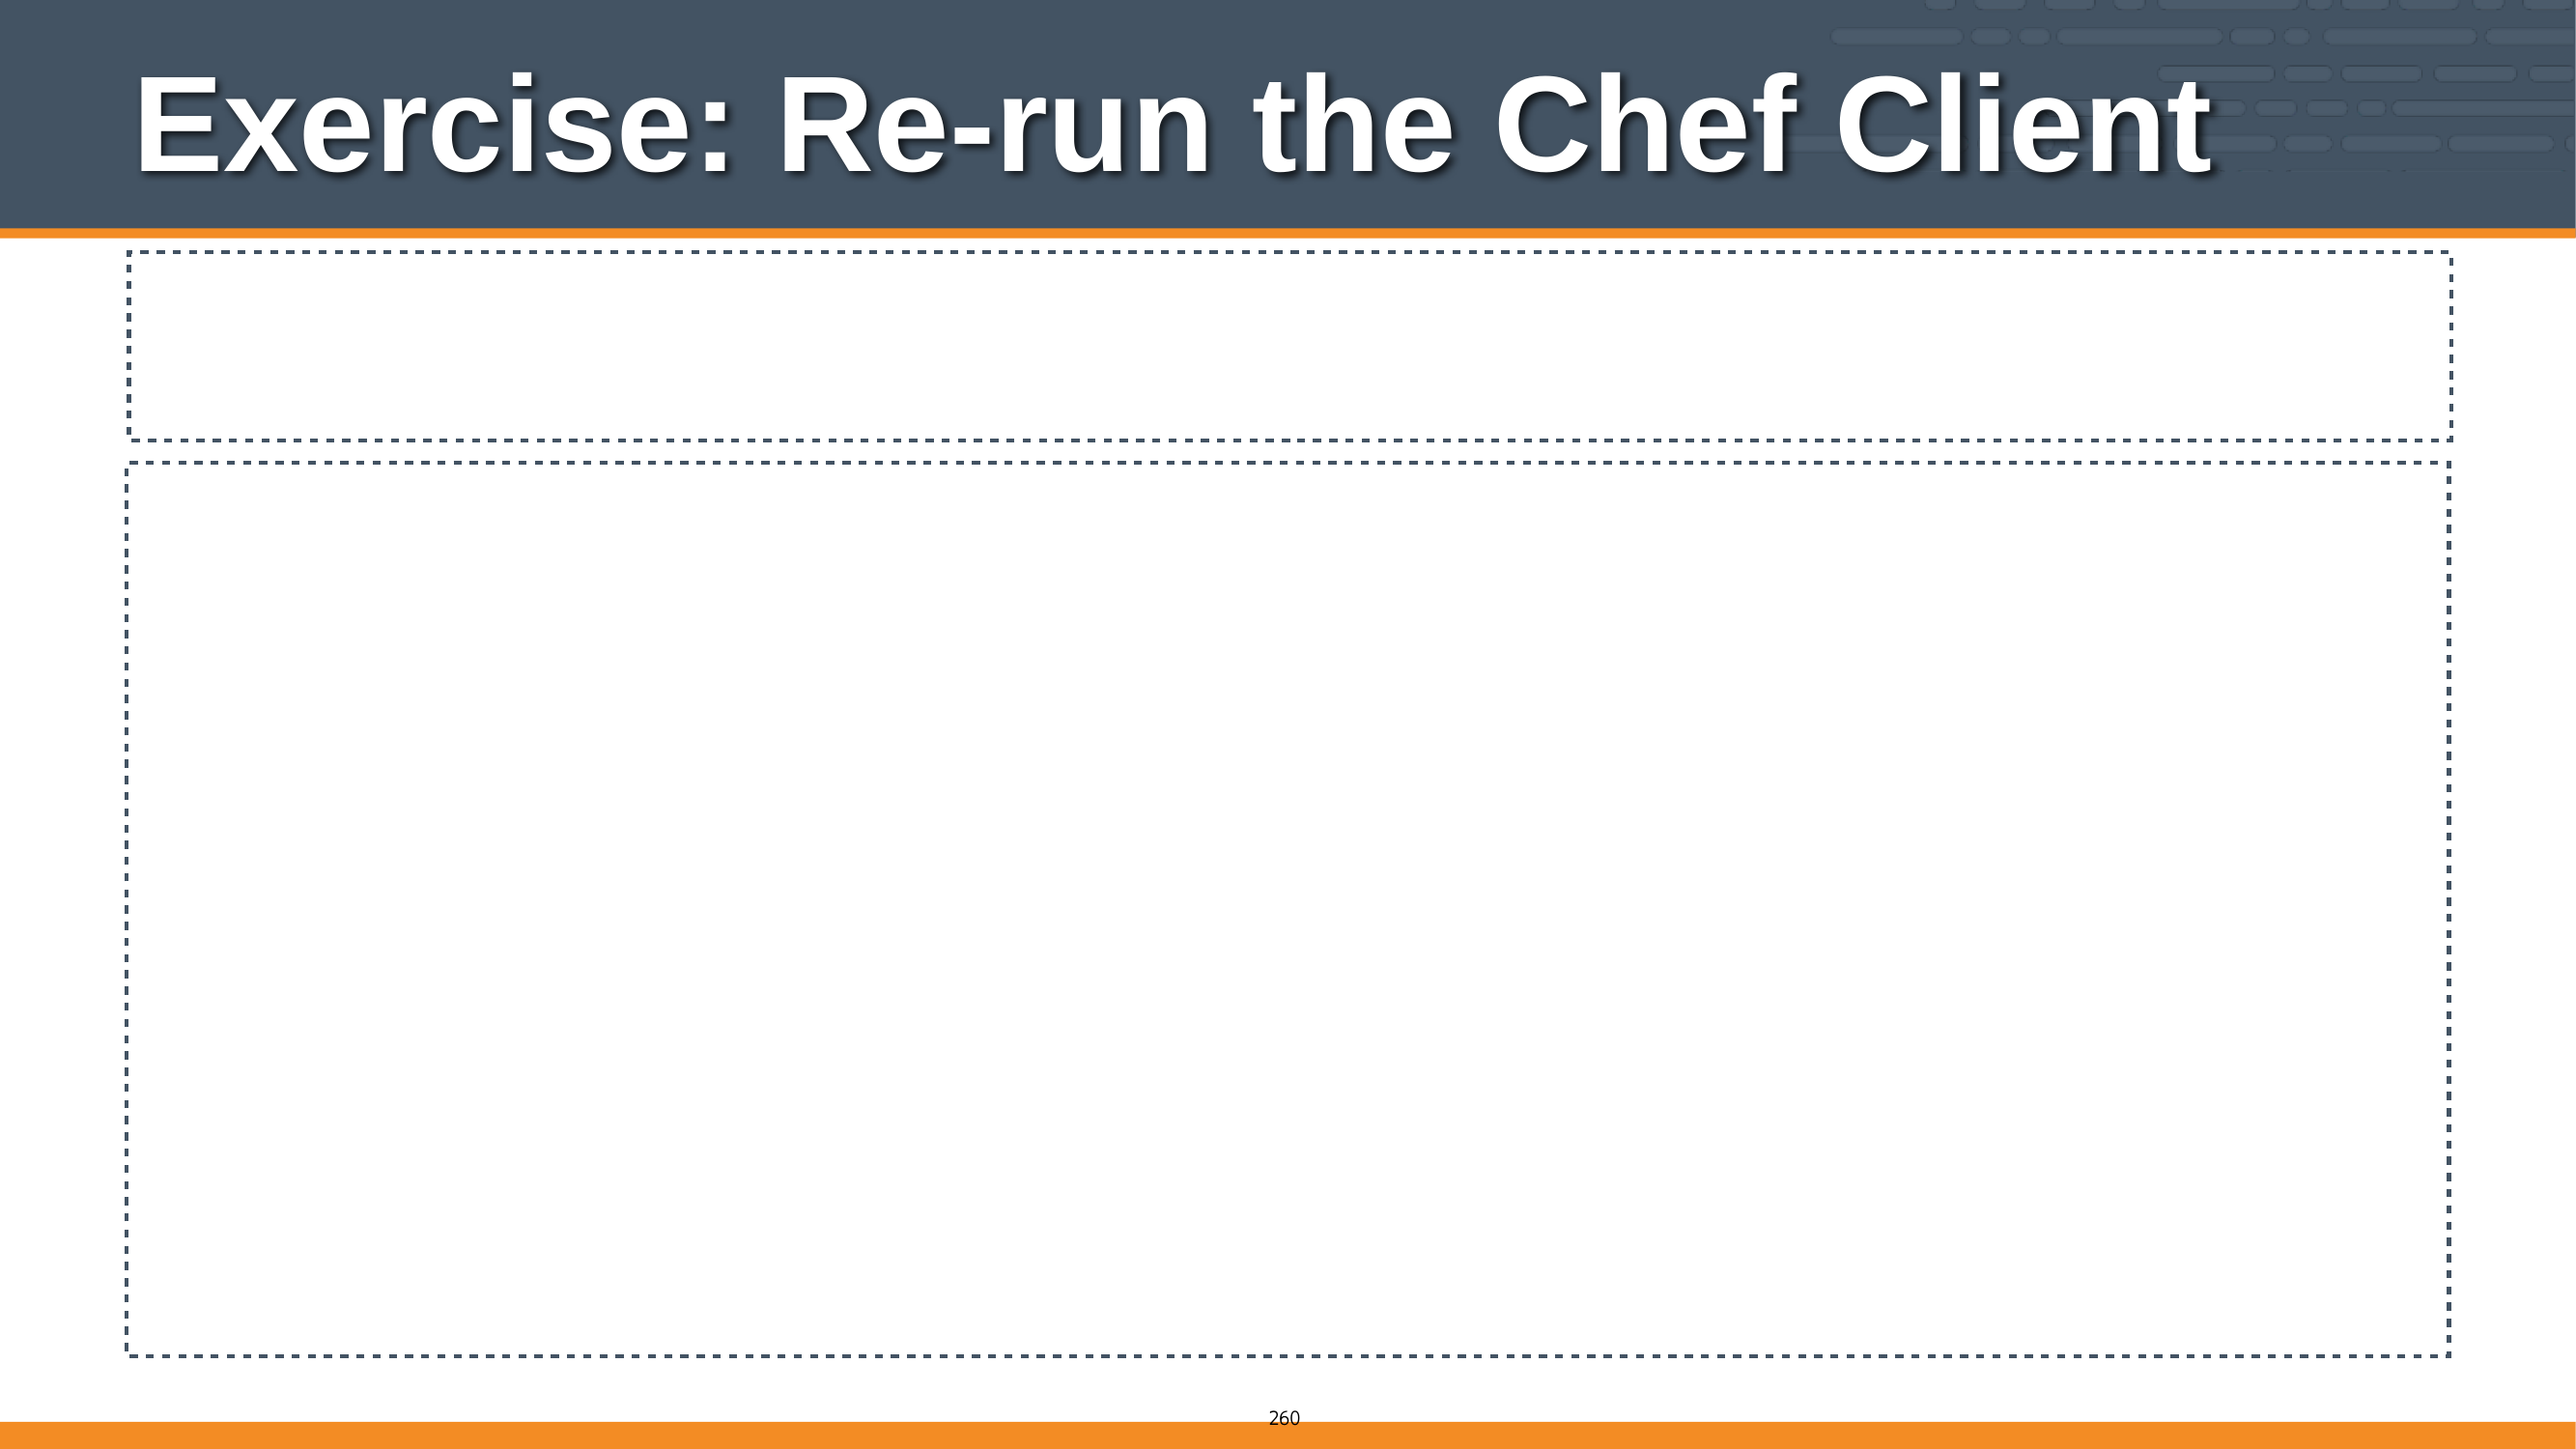

# Exercise: Re-run the Chef Client
chef@node1:~$ sudo chef-client
...
resolving cookbooks for run list: ["apache"]
[2014-01-06T07:57:13-05:00] INFO: Loading cookbooks [apache]
Synchronizing Cookbooks:
  - apache
Compiling Cookbooks...
Converging 3 resources
Recipe: apache::default
  * package[httpd] action install[2014-01-06T07:57:13-05:00] INFO: Processing package[httpd] action install (apache::default line 9)
 (up to date)
  * service[httpd] action enable[2014-01-06T07:57:17-05:00] INFO: Processing service[httpd] action enable (apache::default line 13)
 (up to date)
  * service[httpd] action start[2014-01-06T07:57:17-05:00] INFO: Processing service[httpd] action start (apache::default line 13)
 (up to date)
  * cookbook_file[/var/www/html/index.html] action create[2014-01-06T07:57:17-05:00] INFO: Processing cookbook_file[/var/www/html/index.html] action create (apache::default line 17)
 (up to date)
[2014-01-06T07:57:17-05:00] INFO: Chef Run complete in 4.707139533 seconds
[2014-01-06T07:57:17-05:00] INFO: Removing cookbooks/apache/files/default/index.html from the cache; it is no longer needed by chef-client.
[2014-01-06T07:57:17-05:00] INFO: Running report handlers
[2014-01-06T07:57:17-05:00] INFO: Report handlers complete
Chef Client finished, 0 resources updated
[2014-01-06T07:57:17-05:00] INFO: Sending resource update report (run-id: 1c201d2c-797f-43ab-a904-1ba329b9aab8)
260